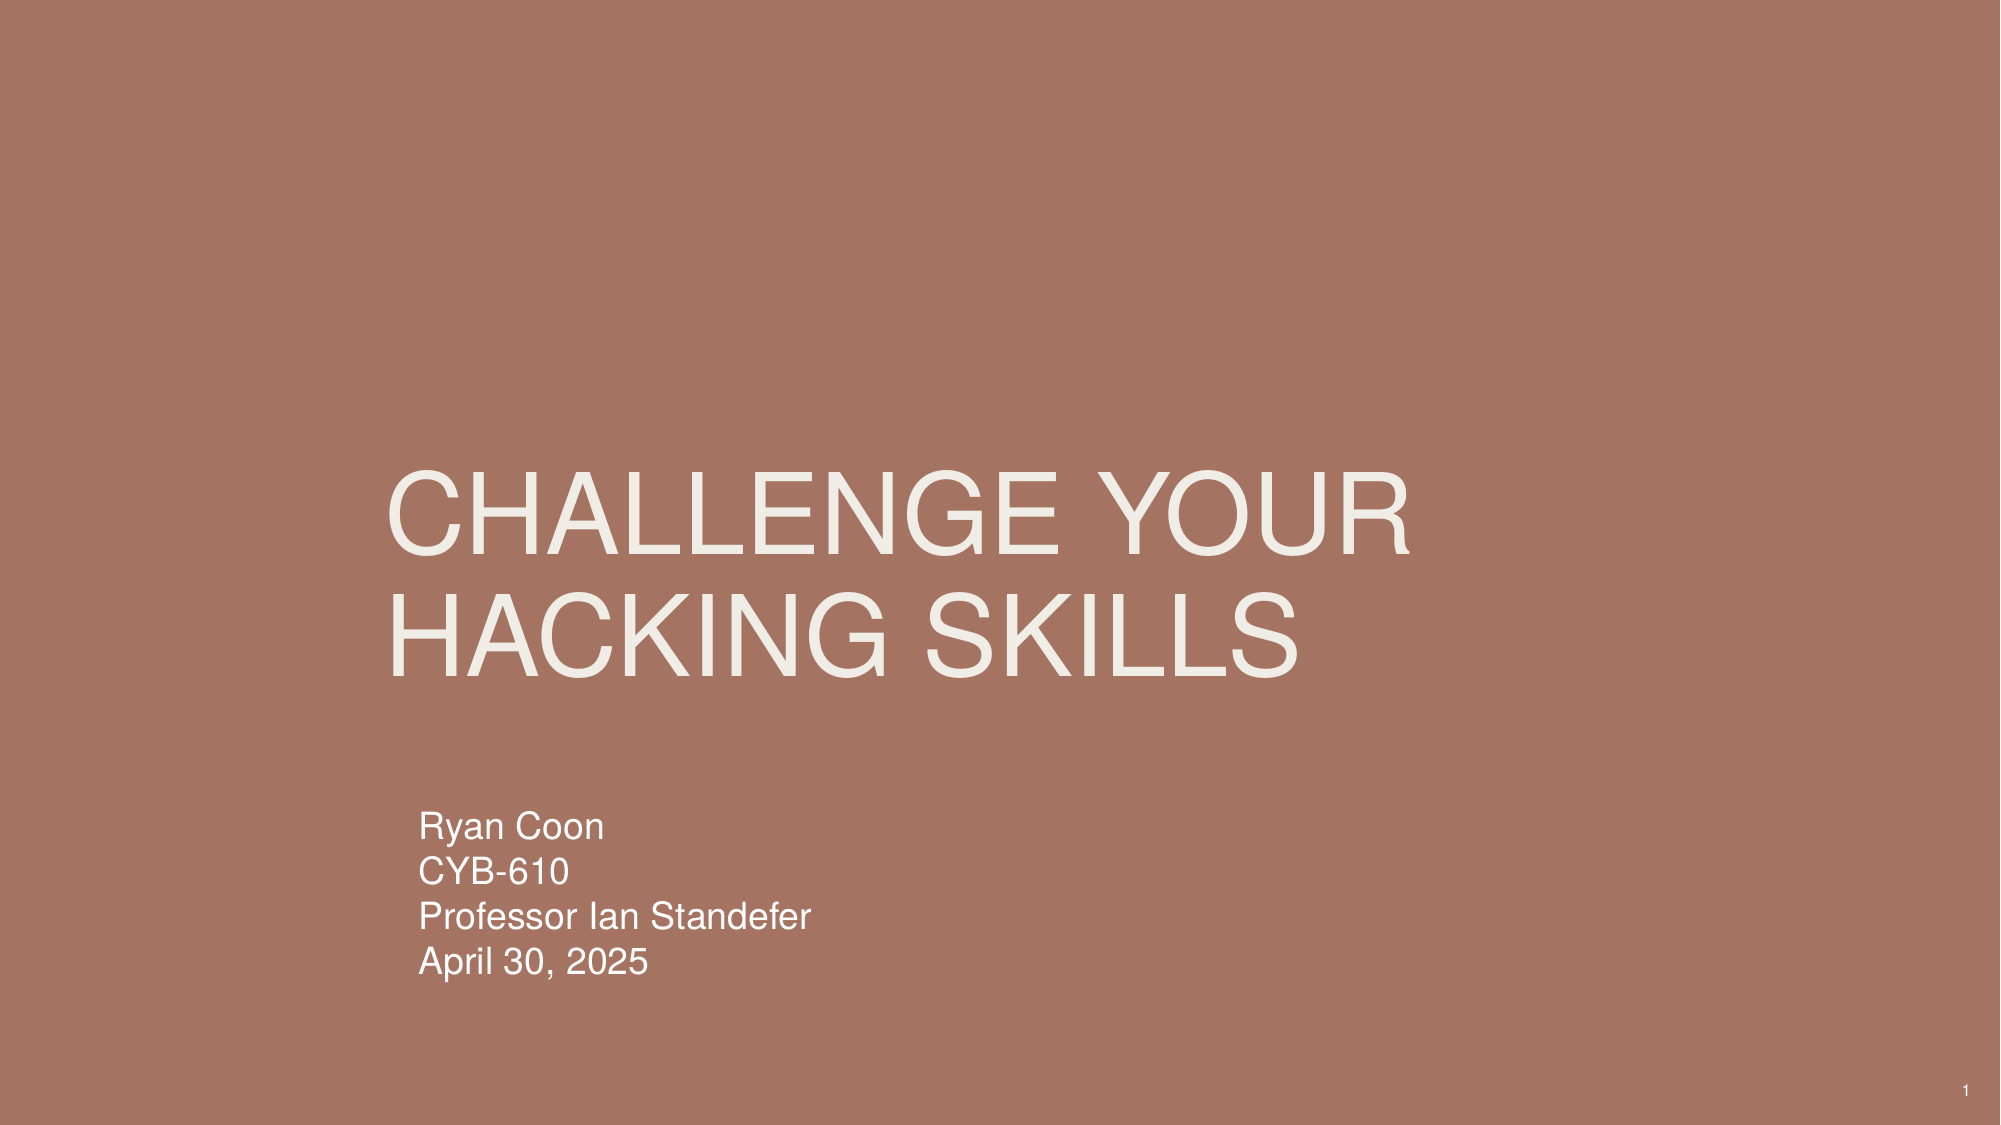

# Challenge Your Hacking Skills
Ryan Coon
CYB-610
Professor Ian Standefer
April 30, 2025
1